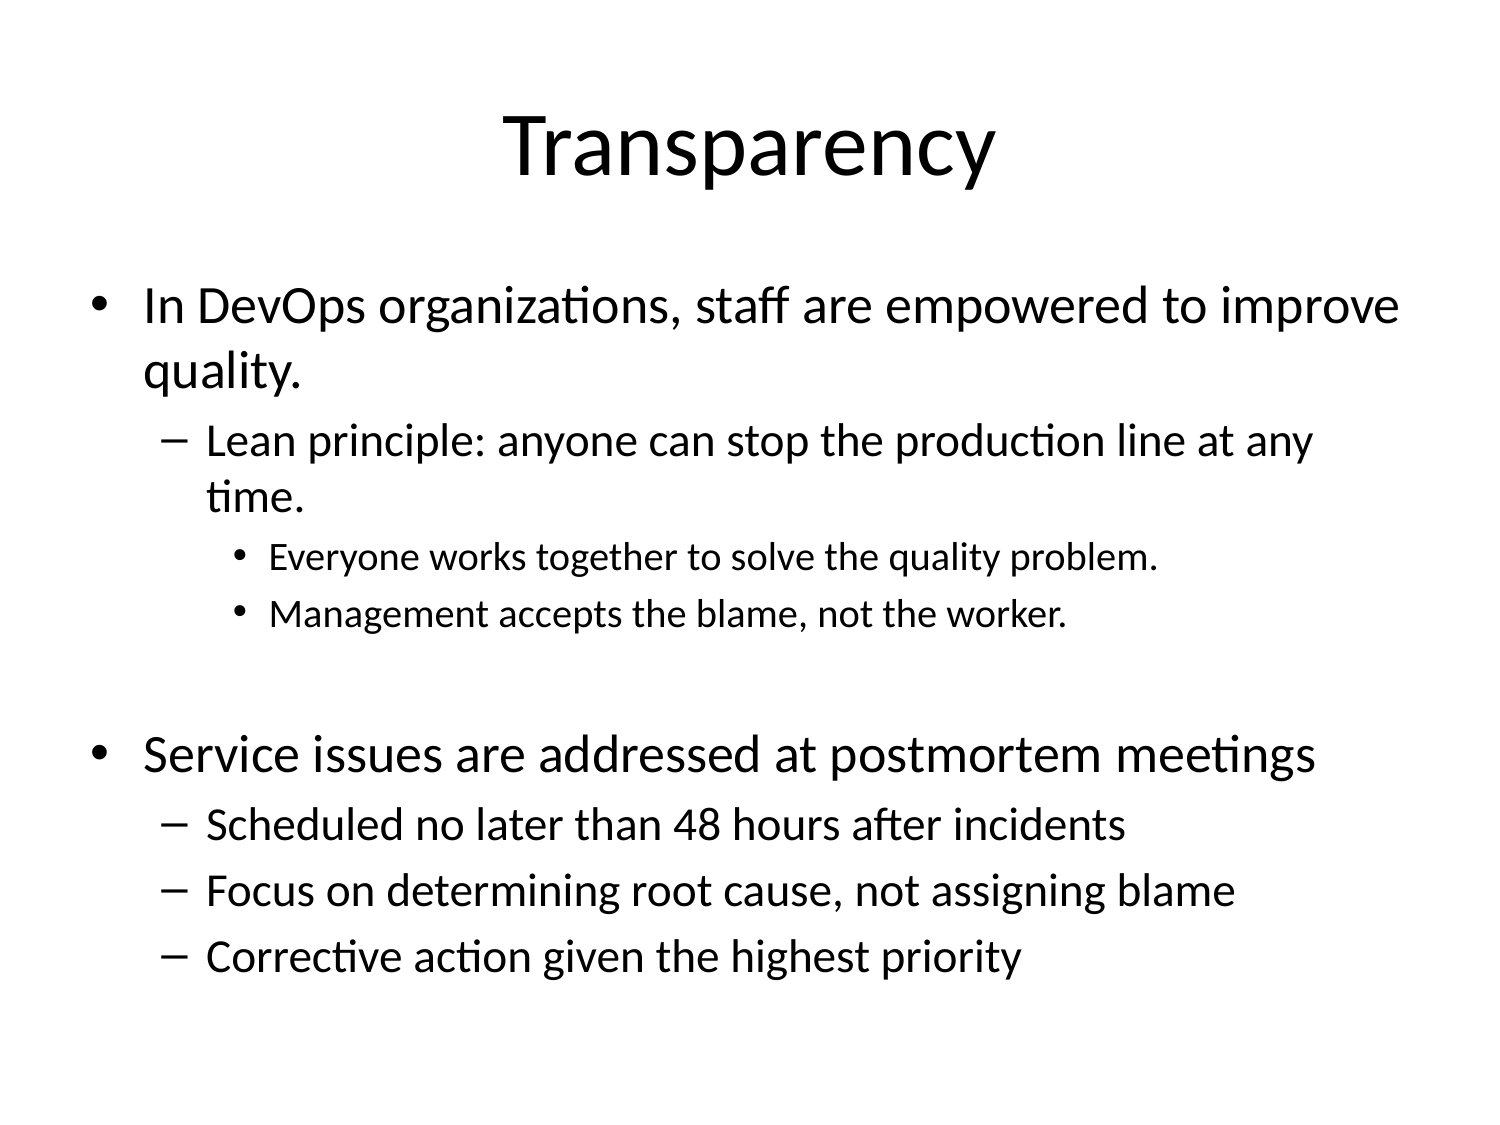

# Transparency
In DevOps organizations, staff are empowered to improve quality.
Lean principle: anyone can stop the production line at any time.
Everyone works together to solve the quality problem.
Management accepts the blame, not the worker.

Service issues are addressed at postmortem meetings
Scheduled no later than 48 hours after incidents
Focus on determining root cause, not assigning blame
Corrective action given the highest priority